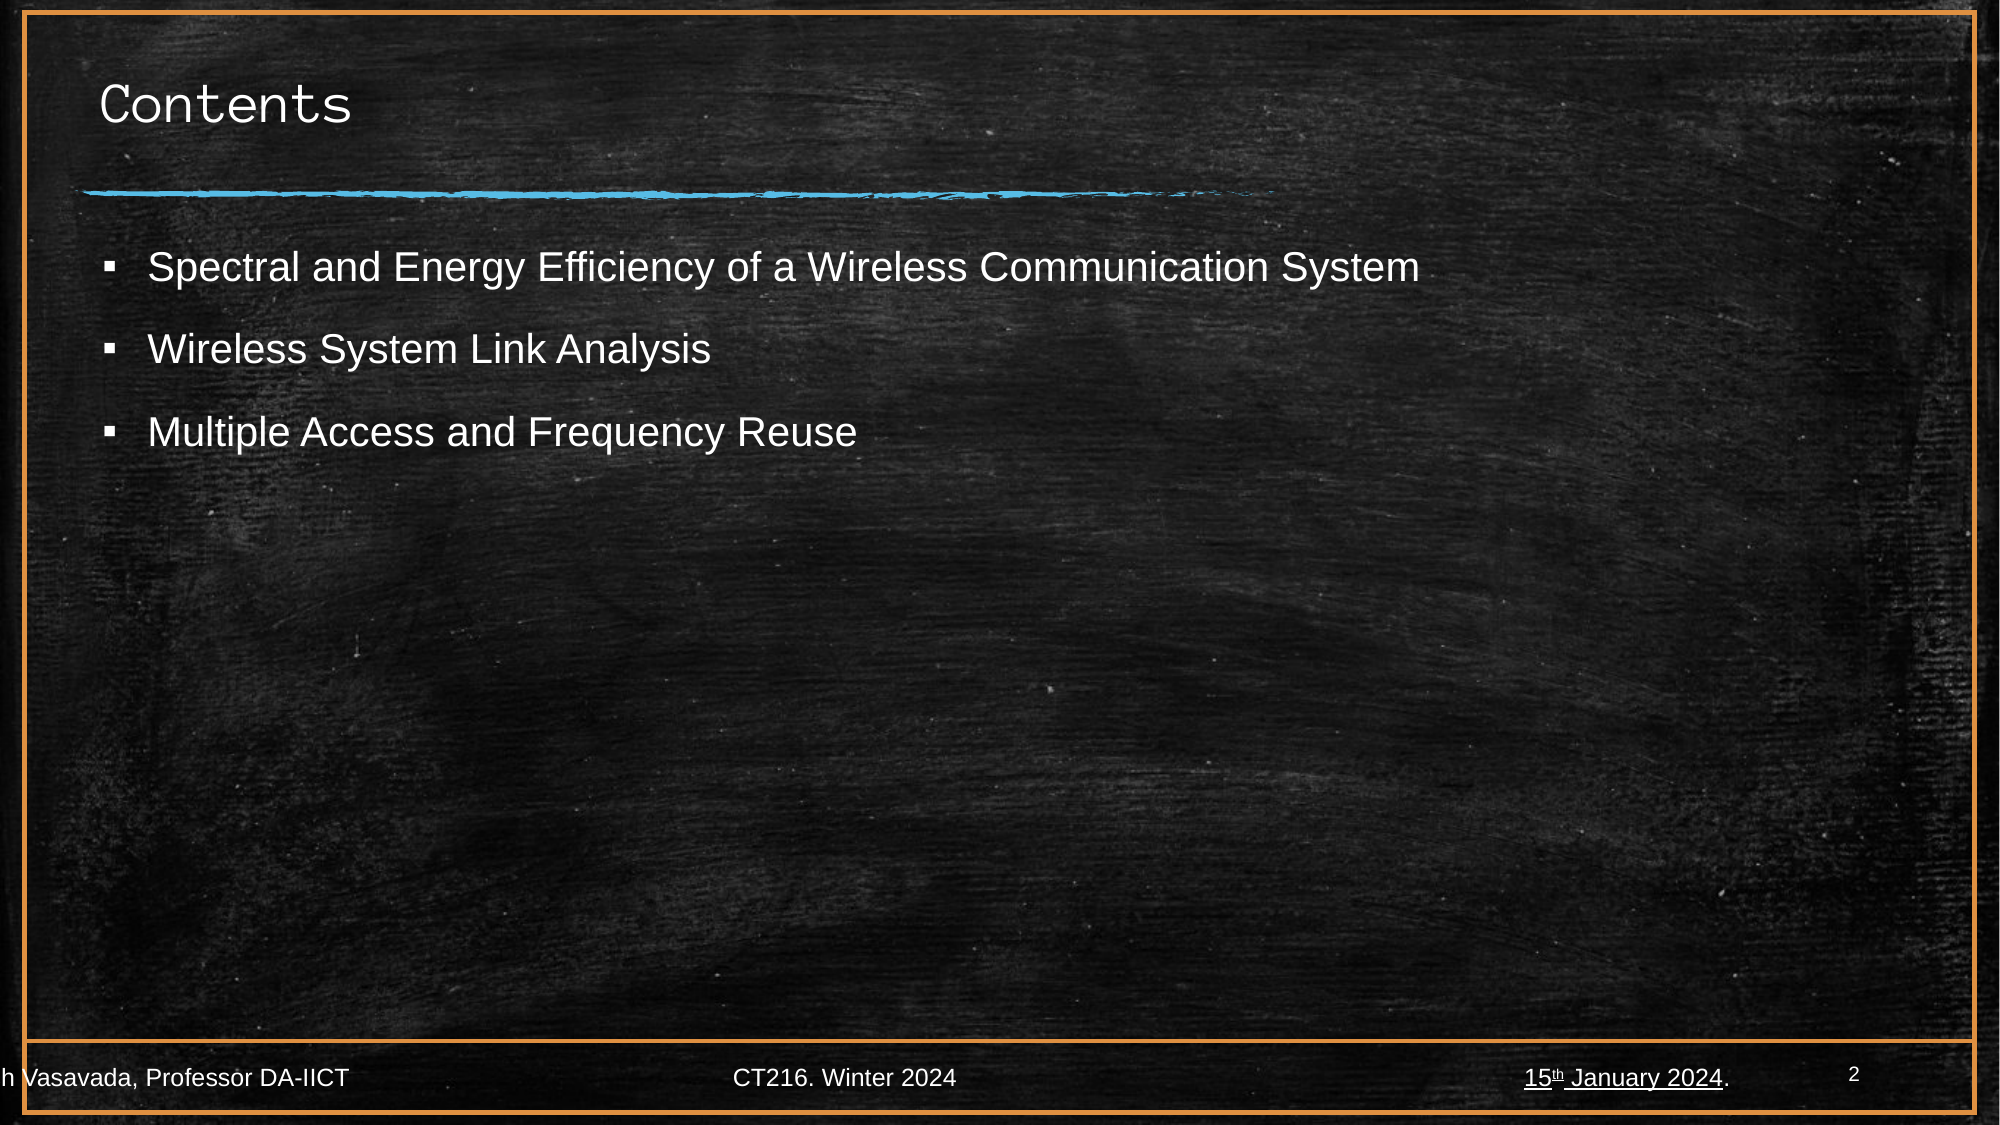

# Contents
Spectral and Energy Efficiency of a Wireless Communication System
Wireless System Link Analysis
Multiple Access and Frequency Reuse
2